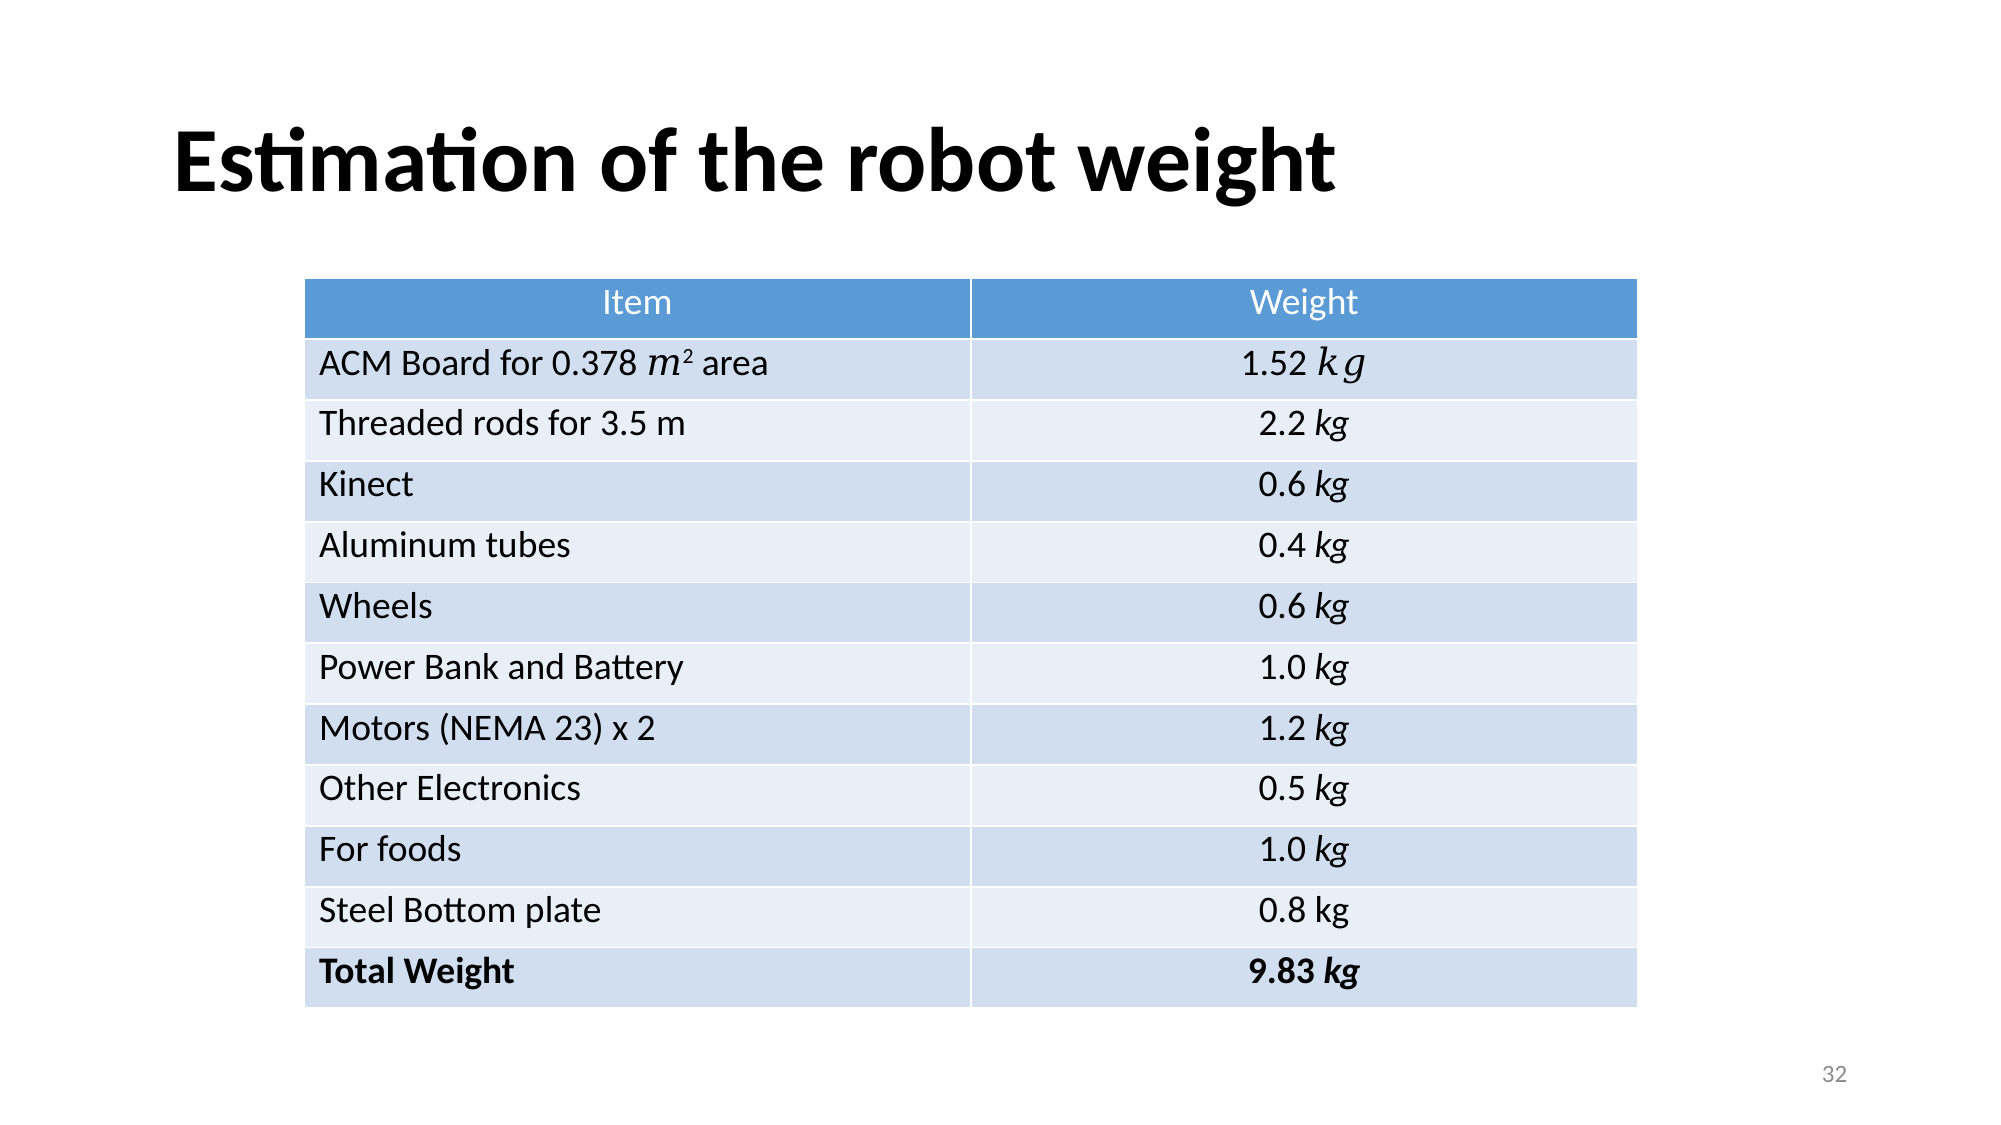

# Estimation of the robot weight
| Item | Weight |
| --- | --- |
| ACM Board for 0.378 𝑚2 area | 1.52 𝑘𝑔 |
| Threaded rods for 3.5 m | 2.2 kg |
| Kinect | 0.6 kg |
| Aluminum tubes | 0.4 kg |
| Wheels | 0.6 kg |
| Power Bank and Battery | 1.0 kg |
| Motors (NEMA 23) x 2 | 1.2 kg |
| Other Electronics | 0.5 kg |
| For foods | 1.0 kg |
| Steel Bottom plate | 0.8 kg |
| Total Weight | 9.83 kg |
32